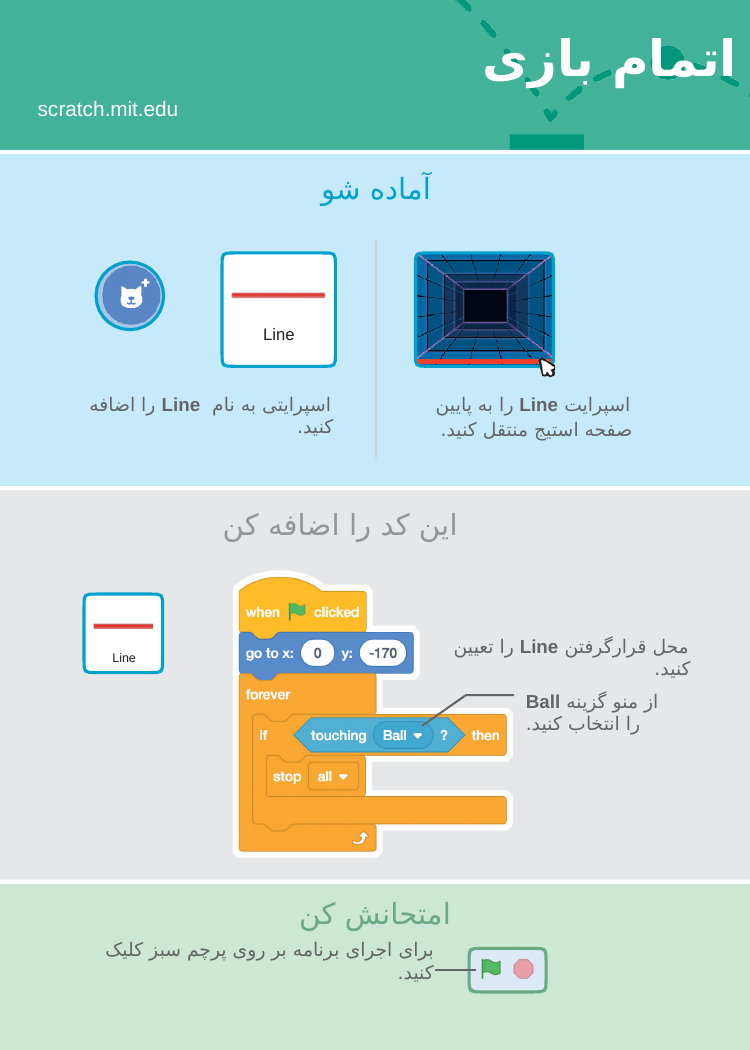

# اتمام بازی
scratch.mit.edu

آماده شو

Line

اسپرایت Line را به پایین صفحه استیج منتقل کنید.
اسپرایتی به نام  Line را اضافه کنید.

این کد را اضافه کن

محل قرارگرفتن Line را تعیین کنید.
Line
از منو گزینه Ball
 را انتخاب کنید.

امتحانش کن
برای اجرای برنامه بر روی پرچم سبز کلیک کنید.